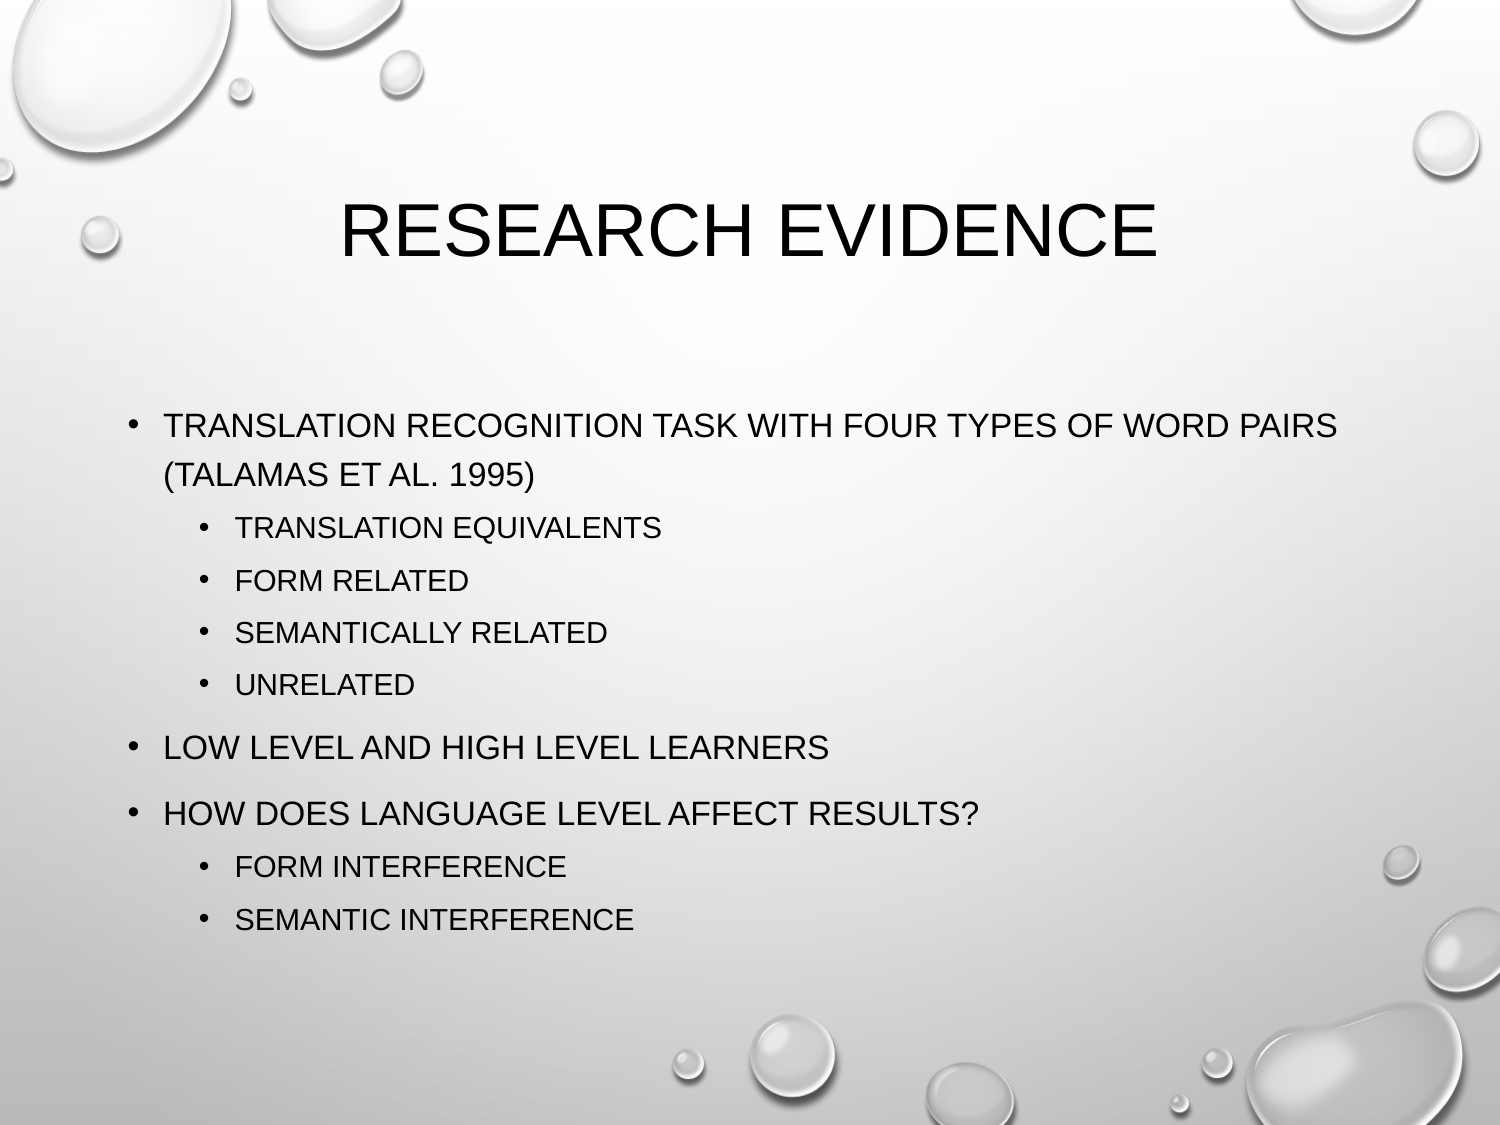

# Research evidence
Translation recognition task with four types of word pairs (Talamas et al. 1995)
translation equivalents
form related
semantically related
unrelated
Low level and high level learners
How does language level affect results?
Form interference
Semantic interference